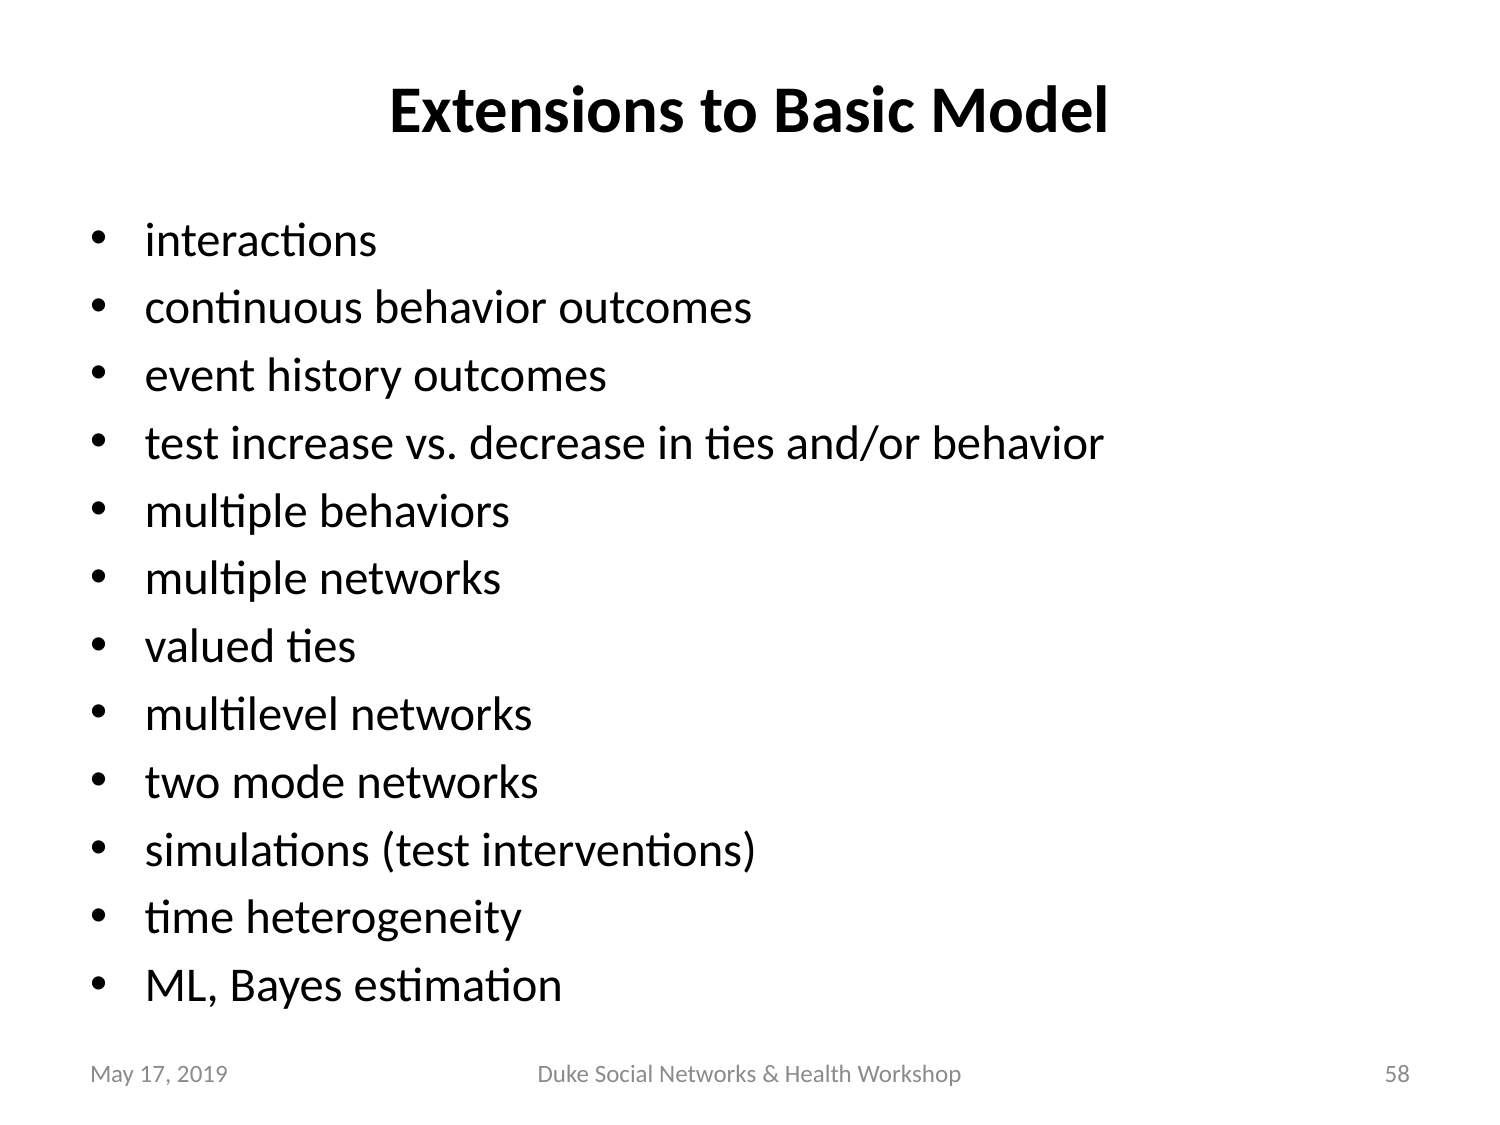

# Extensions to Basic Model
interactions
continuous behavior outcomes
event history outcomes
test increase vs. decrease in ties and/or behavior
multiple behaviors
multiple networks
valued ties
multilevel networks
two mode networks
simulations (test interventions)
time heterogeneity
ML, Bayes estimation

May 17, 2019
Duke Social Networks & Health Workshop
58